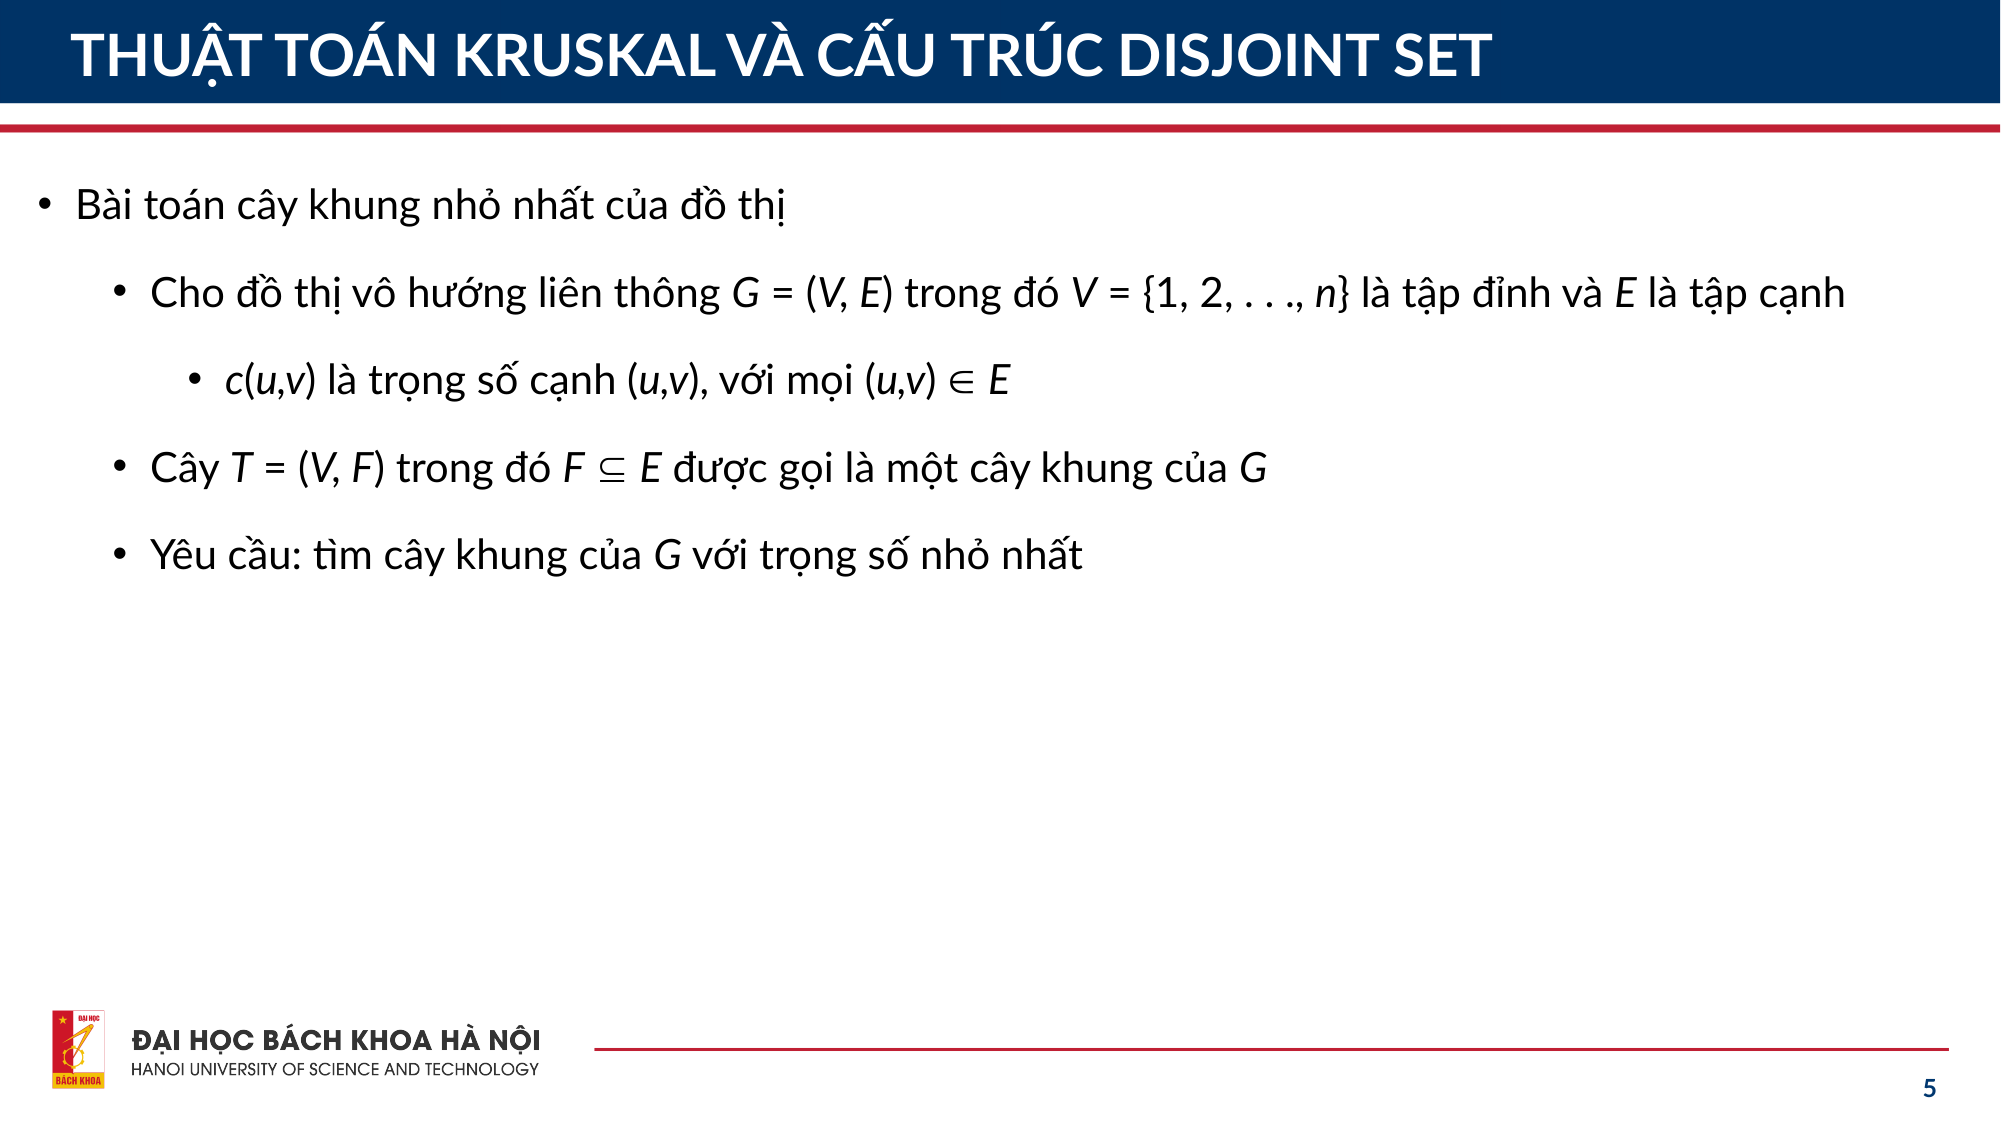

# THUẬT TOÁN KRUSKAL VÀ CẤU TRÚC DISJOINT SET
Bài toán cây khung nhỏ nhất của đồ thị
Cho đồ thị vô hướng liên thông G = (V, E) trong đó V = {1, 2, . . ., n} là tập đỉnh và E là tập cạnh
c(u,v) là trọng số cạnh (u,v), với mọi (u,v) ∈ E
Cây T = (V, F) trong đó F ⊆ E được gọi là một cây khung của G
Yêu cầu: tìm cây khung của G với trọng số nhỏ nhất

5